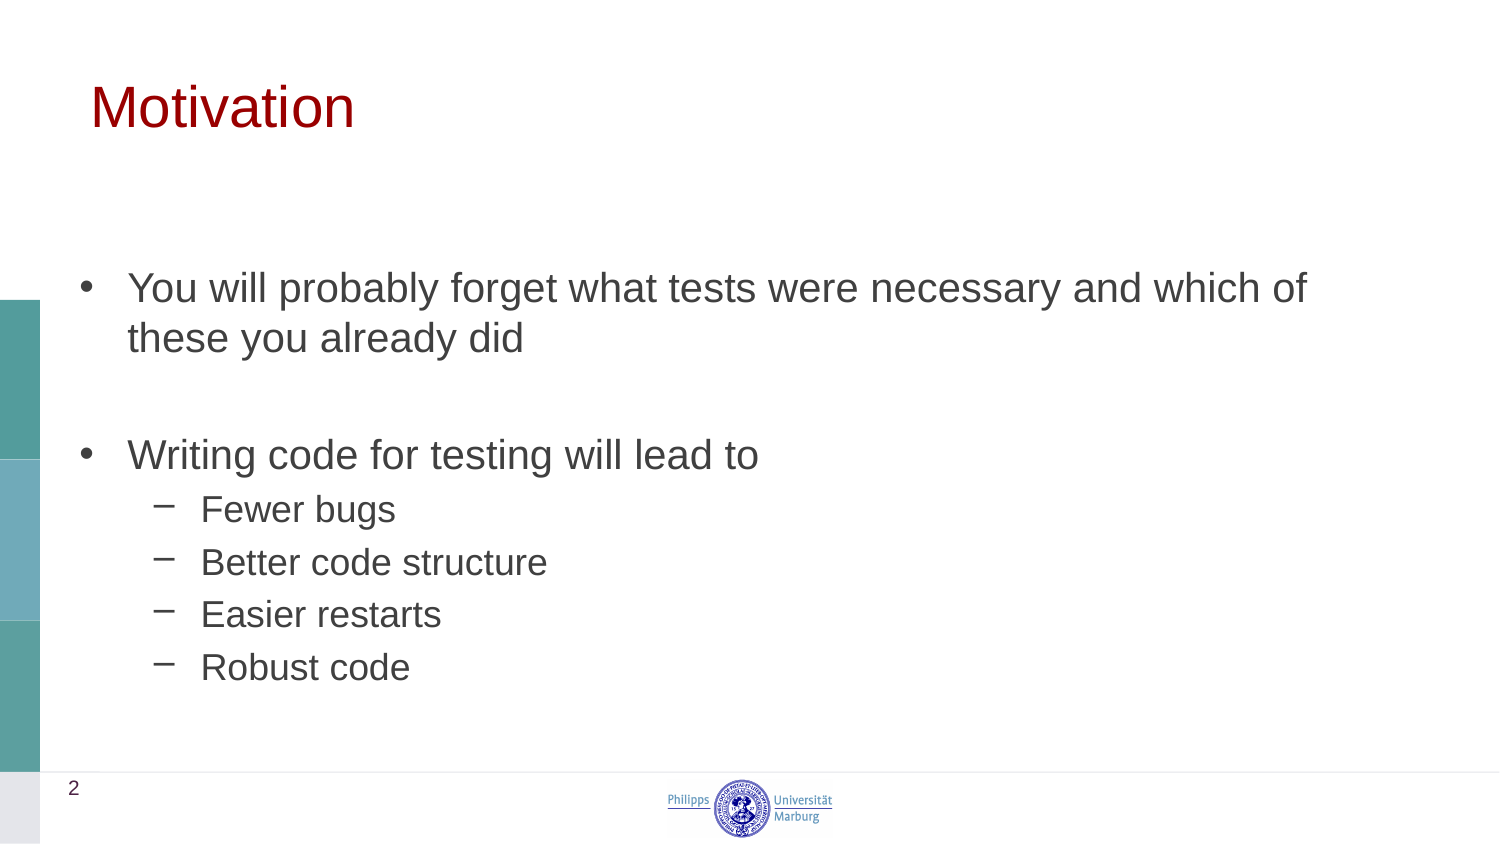

# Motivation
You will probably forget what tests were necessary and which of these you already did

Writing code for testing will lead to
Fewer bugs
Better code structure
Easier restarts
Robust code
2